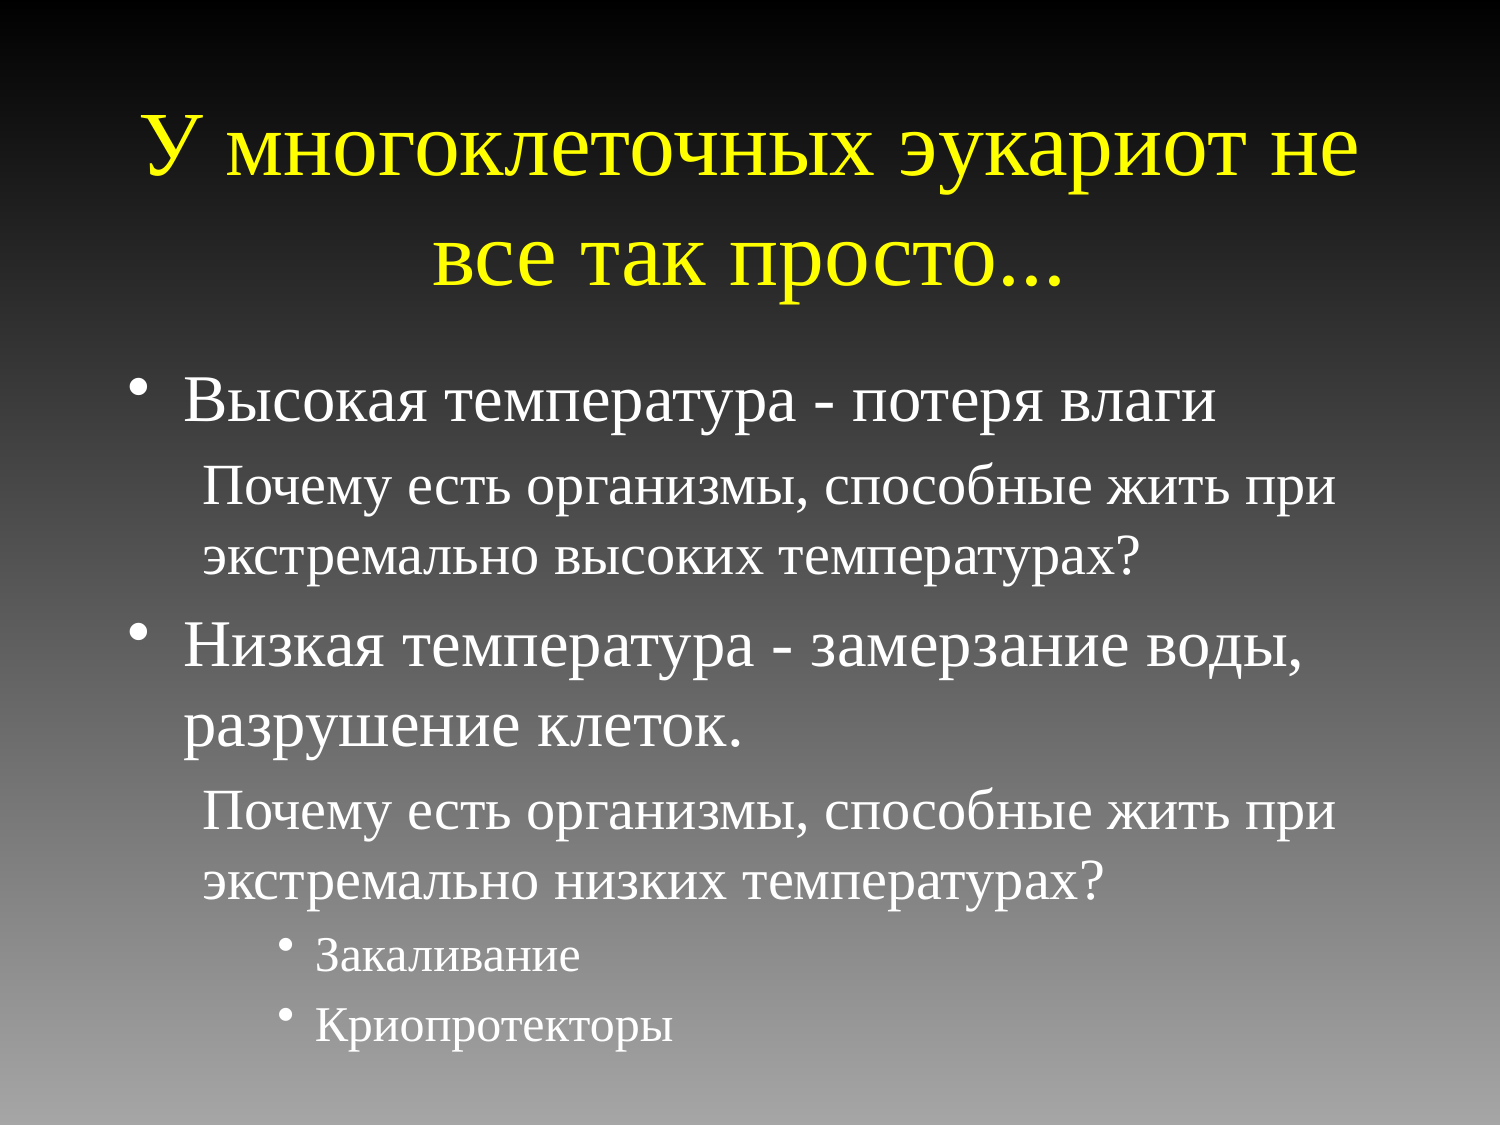

# У многоклеточных эукариот не все так просто...
Высокая температура - потеря влаги
Почему есть организмы, способные жить при  экстремально высоких температурах?
Низкая температура - замерзание воды, разрушение клеток.
Почему есть организмы, способные жить при экстремально низких температурах?
Закаливание
Криопротекторы